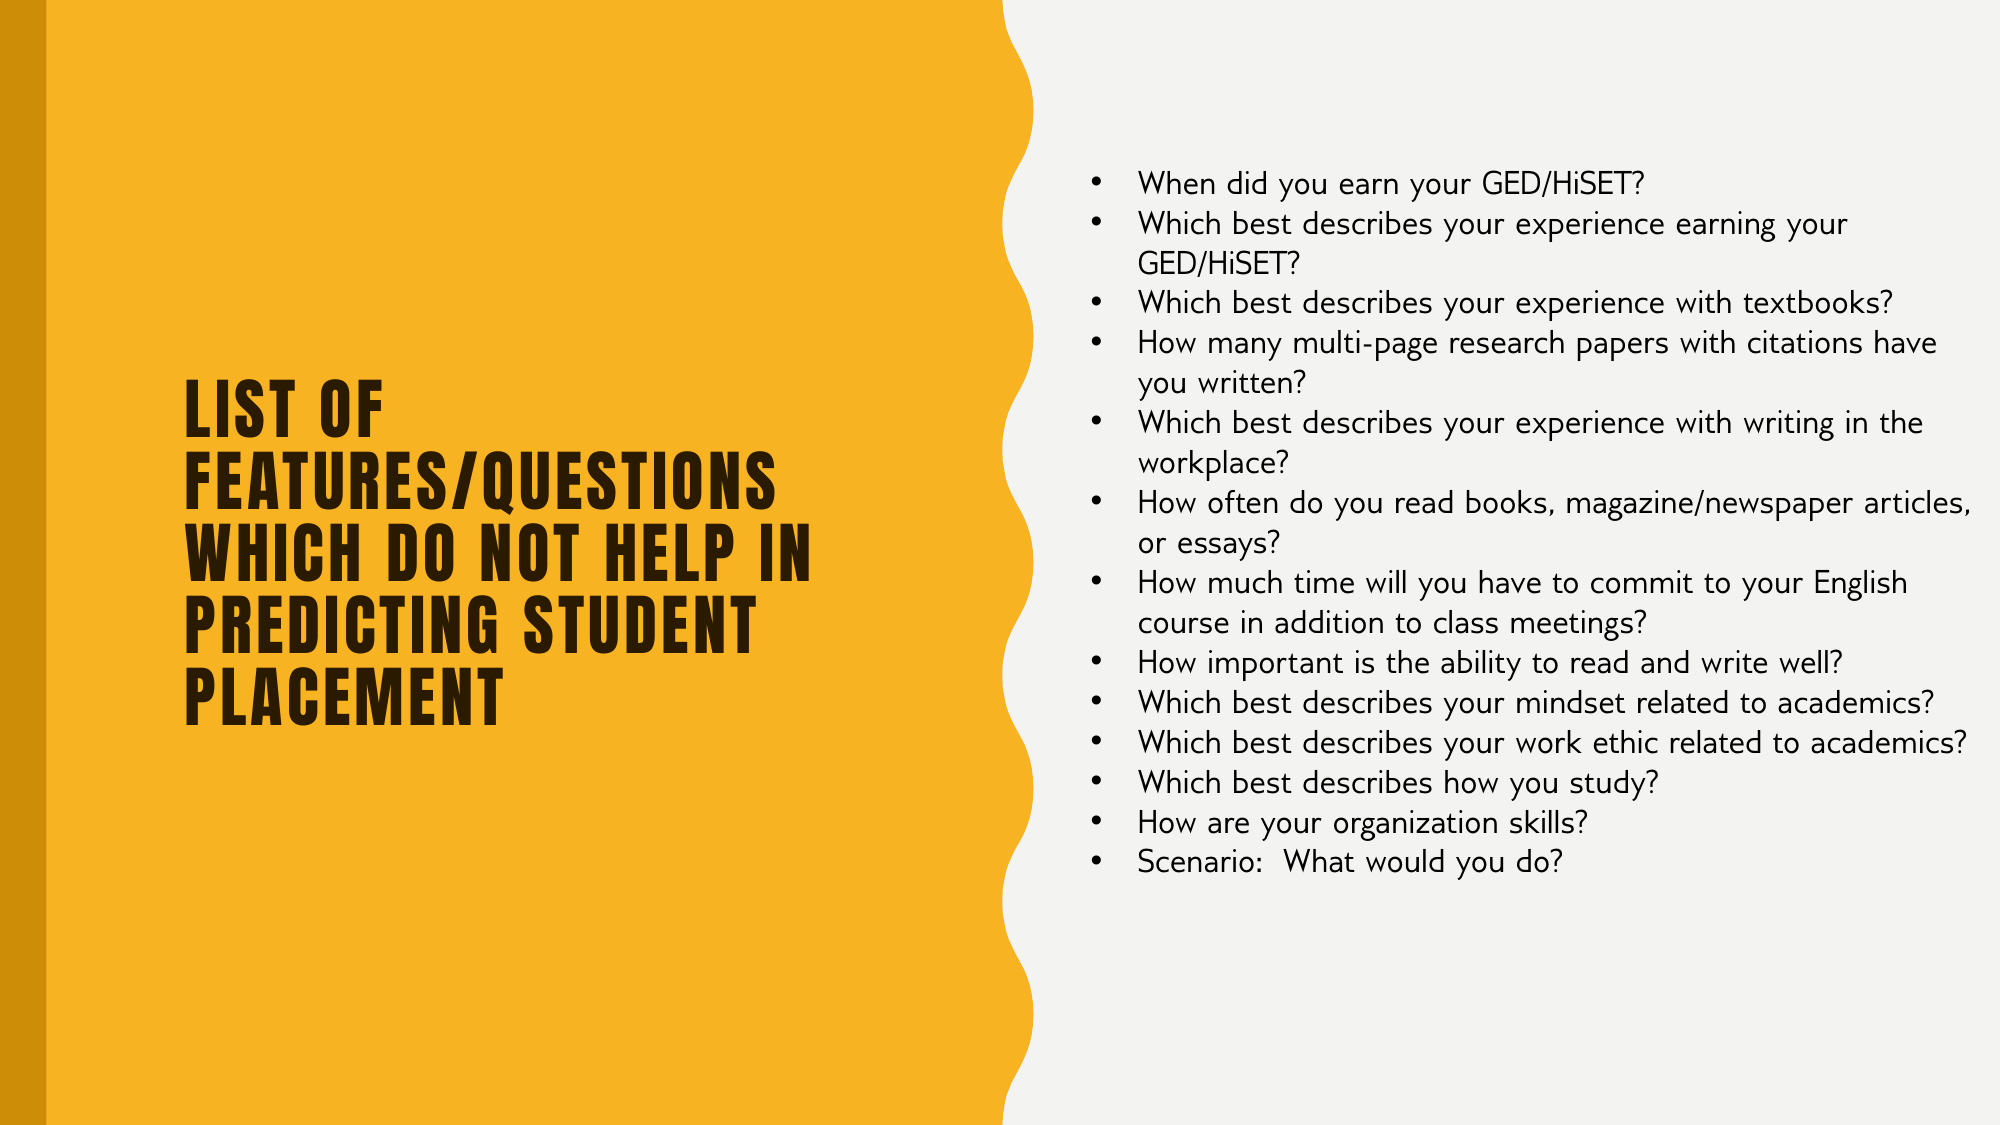

When did you earn your GED/HiSET?
Which best describes your experience earning your GED/HiSET?
Which best describes your experience with textbooks?
How many multi-page research papers with citations have you written?
Which best describes your experience with writing in the workplace?
How often do you read books, magazine/newspaper articles, or essays?
How much time will you have to commit to your English course in addition to class meetings?
How important is the ability to read and write well?
Which best describes your mindset related to academics?
Which best describes your work ethic related to academics?
Which best describes how you study?
How are your organization skills?
Scenario:  What would you do?

# LIST of FEATURES/QUESTIONS which DO NOT HELP IN PREDICTING STUDENT PLACEMENT